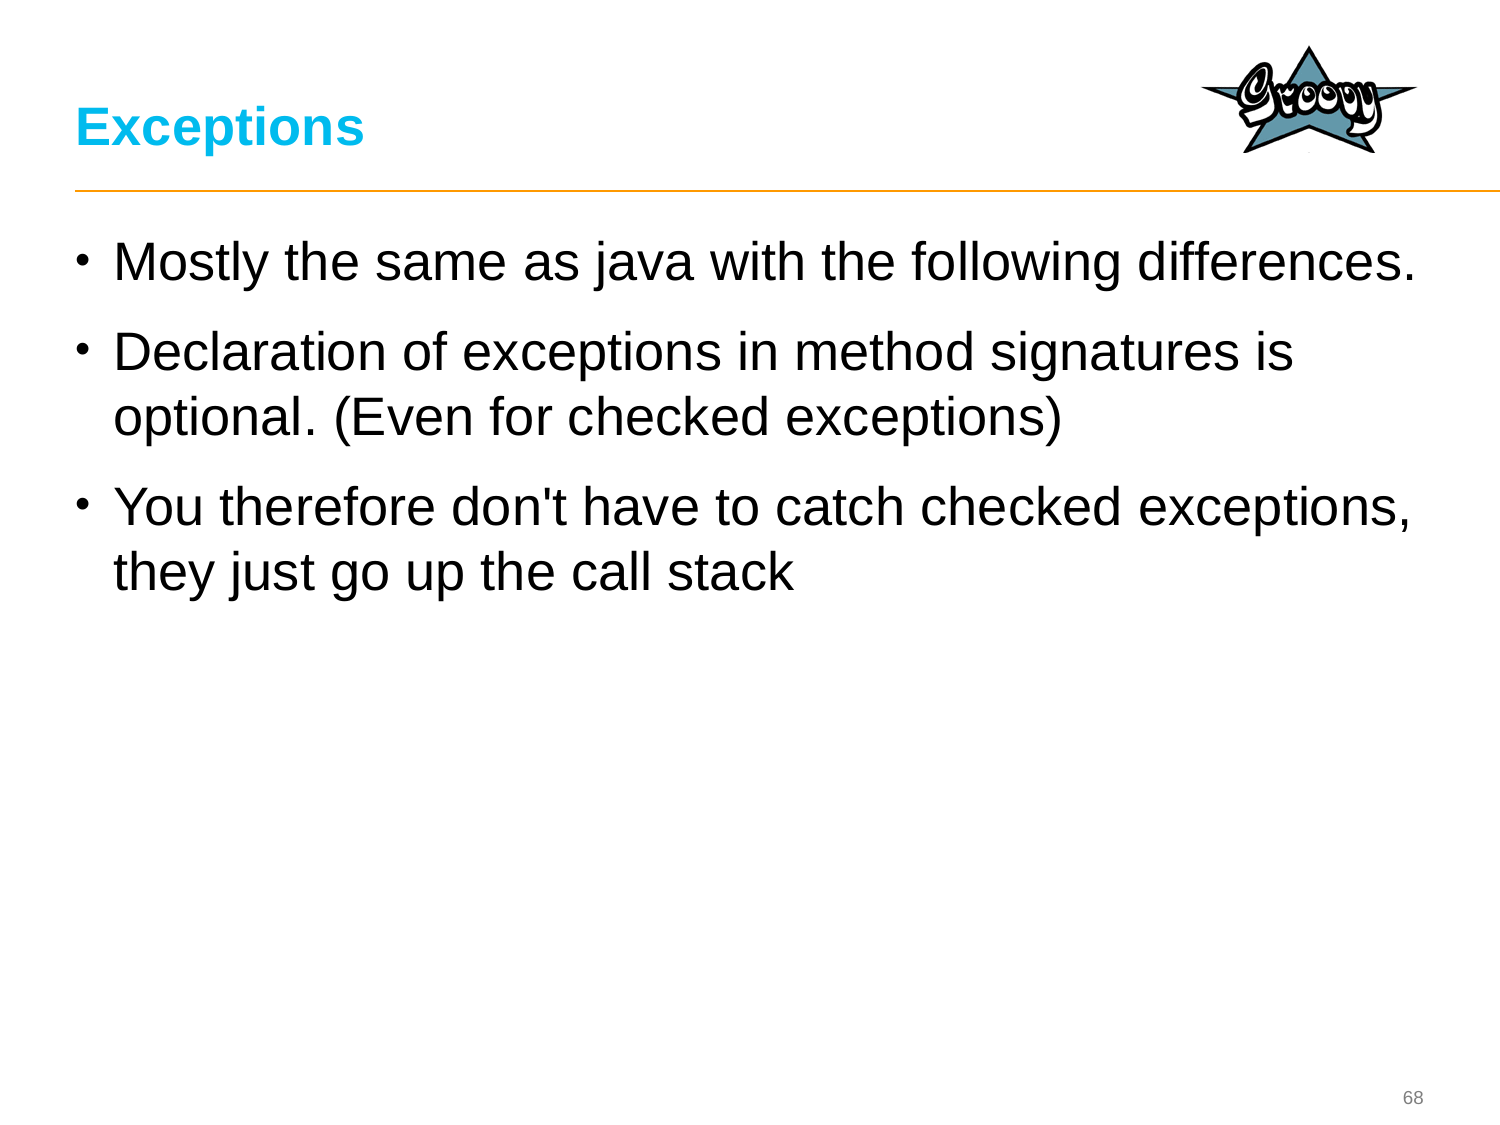

# Exceptions
Mostly the same as java with the following differences.
Declaration of exceptions in method signatures is optional. (Even for checked exceptions)
You therefore don't have to catch checked exceptions, they just go up the call stack